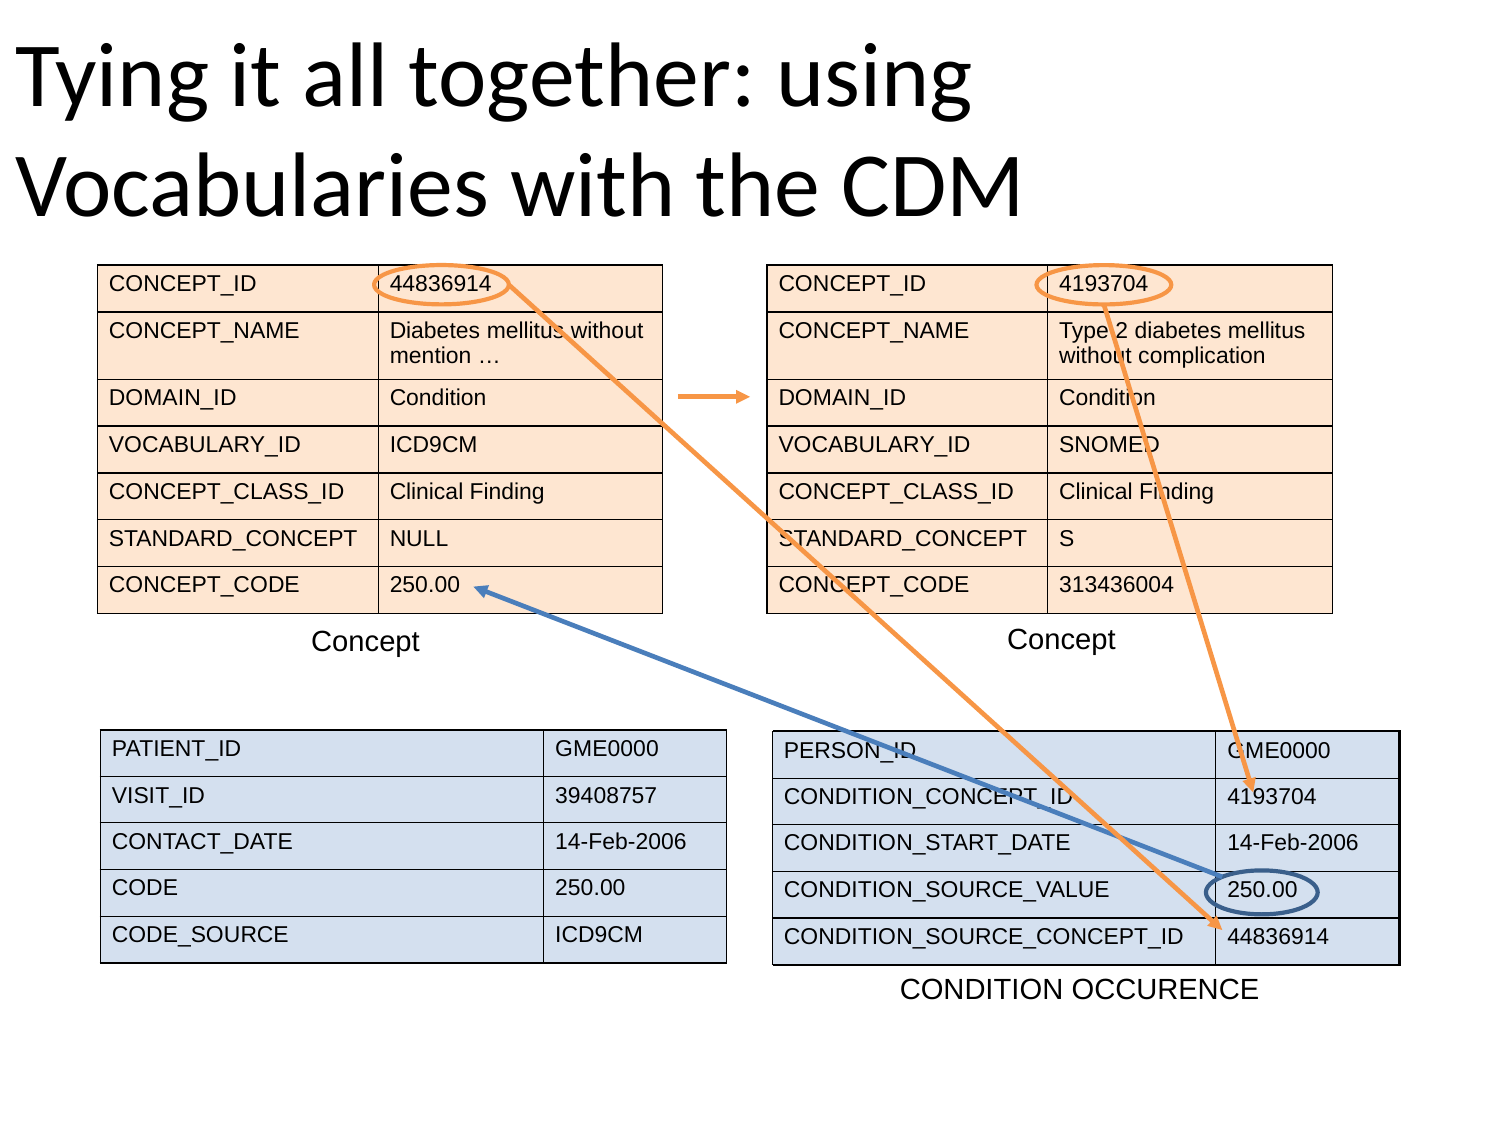

# Tying it all together: using Vocabularies with the CDM

| CONCEPT\_ID | 44836914 |
| --- | --- |
| CONCEPT\_NAME | Diabetes mellitus without mention … |
| DOMAIN\_ID | Condition |
| VOCABULARY\_ID | ICD9CM |
| CONCEPT\_CLASS\_ID | Clinical Finding |
| STANDARD\_CONCEPT | NULL |
| CONCEPT\_CODE | 250.00 |

| CONCEPT\_ID | 4193704 |
| --- | --- |
| CONCEPT\_NAME | Type 2 diabetes mellitus without complication |
| DOMAIN\_ID | Condition |
| VOCABULARY\_ID | SNOMED |
| CONCEPT\_CLASS\_ID | Clinical Finding |
| STANDARD\_CONCEPT | S |
| CONCEPT\_CODE | 313436004 |

Concept
Concept
| PATIENT\_ID | GME0000 |
| --- | --- |
| VISIT\_ID | 39408757 |
| CONTACT\_DATE | 14-Feb-2006 |
| CODE | 250.00 |
| CODE\_SOURCE | ICD9CM |
| PERSON\_ID | GME0000 |
| --- | --- |
| CONDITION\_CONCEPT\_ID |  |
| CONDITION\_START\_DATE | 14-Feb-2006 |
| CONDITION\_SOURCE\_VALUE | 250.00 |
| CONDITION\_SOURCE\_CONCEPT\_ID |  |
| PERSON\_ID | GME0000 |
| --- | --- |
| CONDITION\_CONCEPT\_ID |  |
| CONDITION\_START\_DATE | 14-Feb-2006 |
| CONDITION\_SOURCE\_VALUE | 250.00 |
| CONDITION\_SOURCE\_CONCEPT\_ID | 44836914 |
| PERSON\_ID | GME0000 |
| --- | --- |
| CONDITION\_CONCEPT\_ID | 4193704 |
| CONDITION\_START\_DATE | 14-Feb-2006 |
| CONDITION\_SOURCE\_VALUE | 250.00 |
| CONDITION\_SOURCE\_CONCEPT\_ID | 44836914 |

CONDITION OCCURENCE